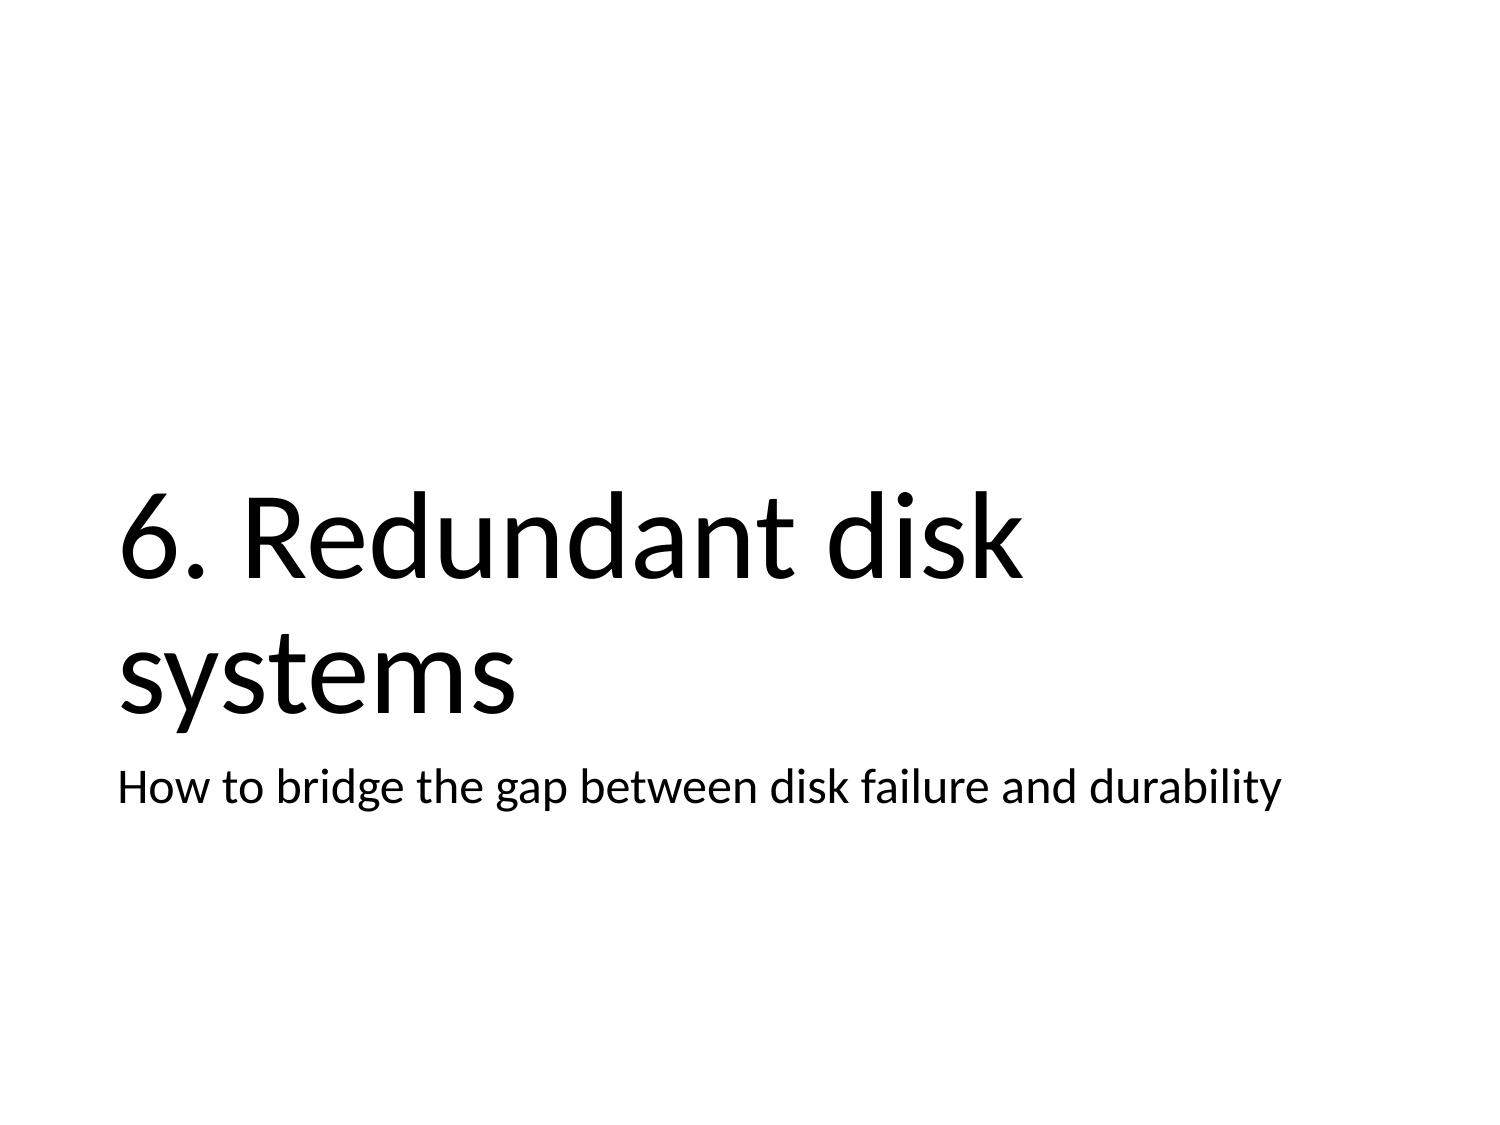

# 6. Redundant disk systems
How to bridge the gap between disk failure and durability